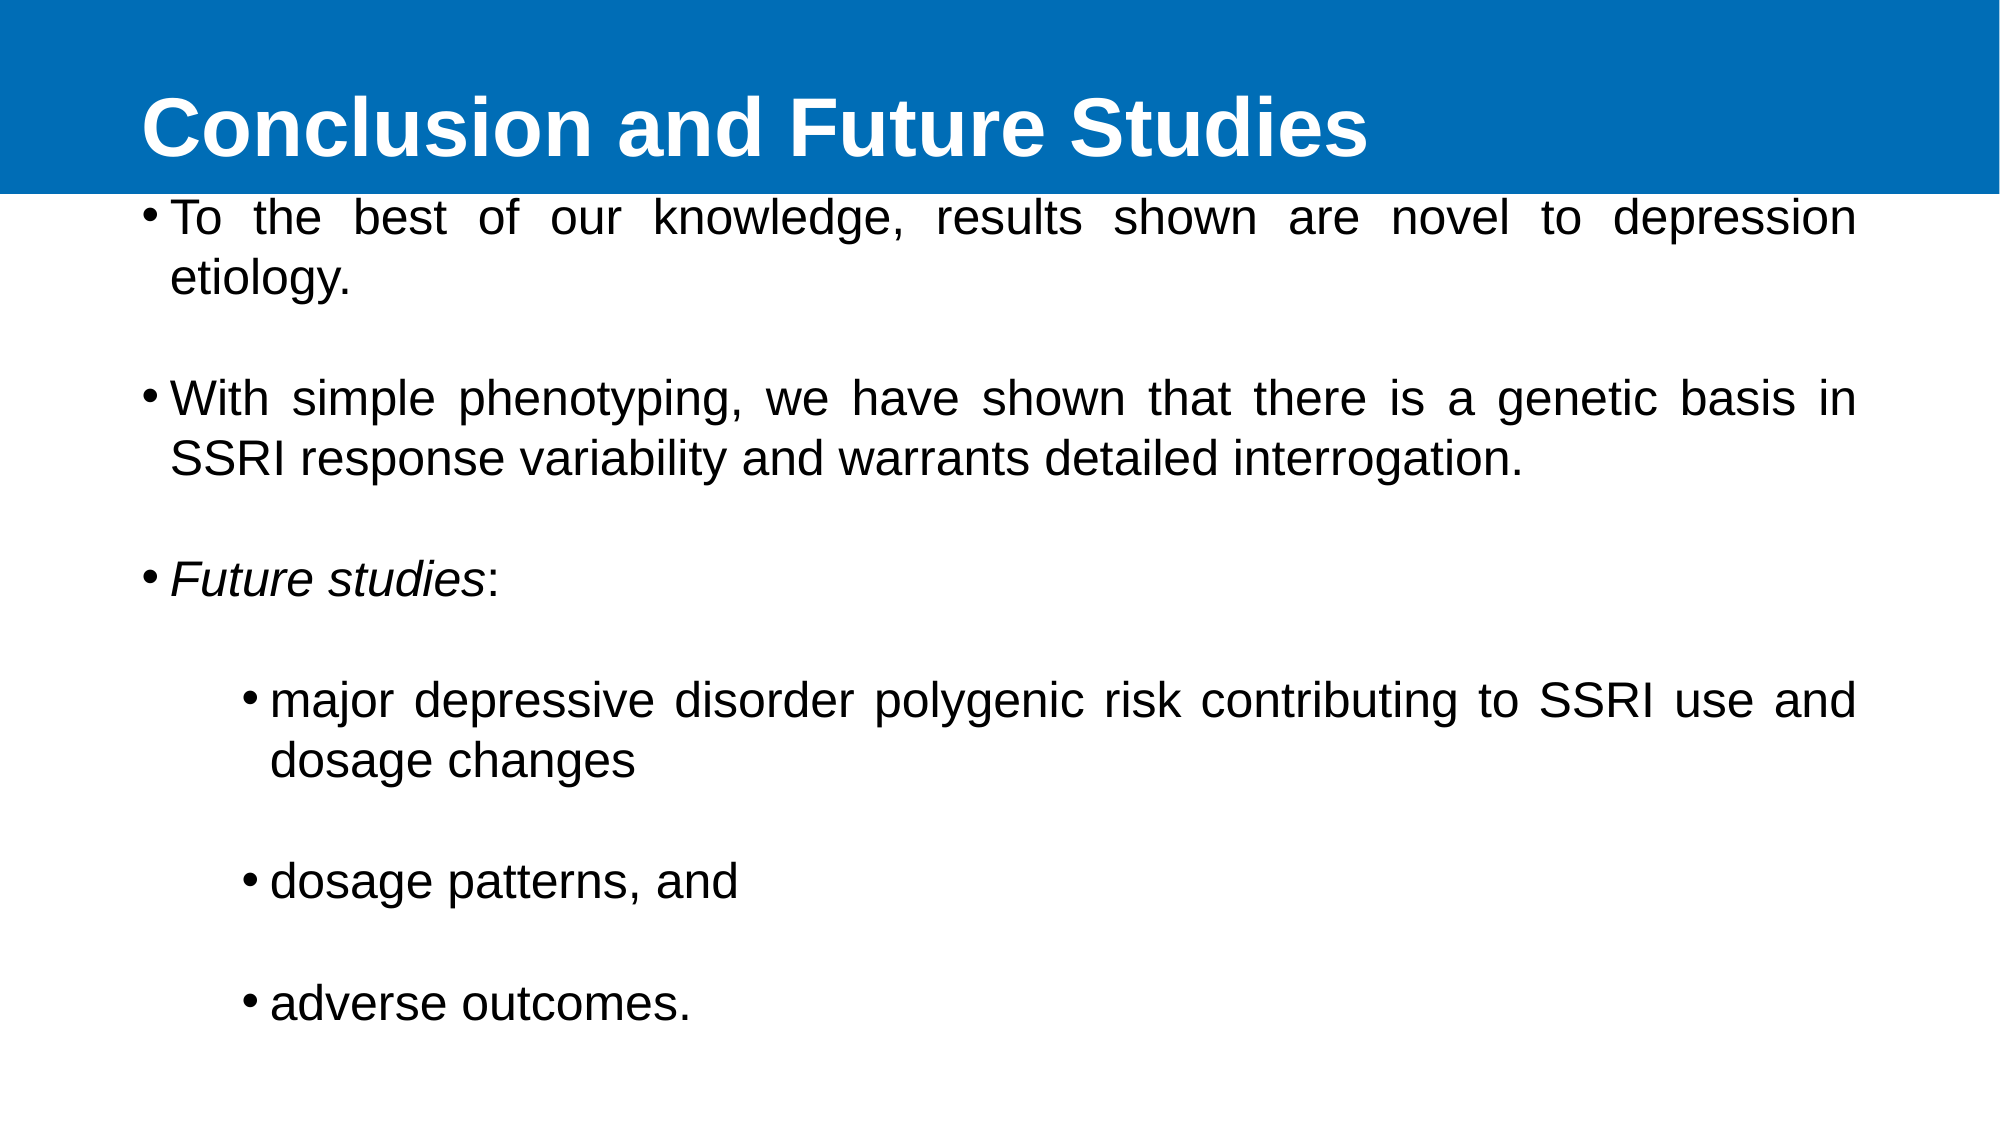

# Conclusion and Future Studies
To the best of our knowledge, results shown are novel to depression etiology.
With simple phenotyping, we have shown that there is a genetic basis in SSRI response variability and warrants detailed interrogation.
Future studies:
major depressive disorder polygenic risk contributing to SSRI use and dosage changes
dosage patterns, and
adverse outcomes.